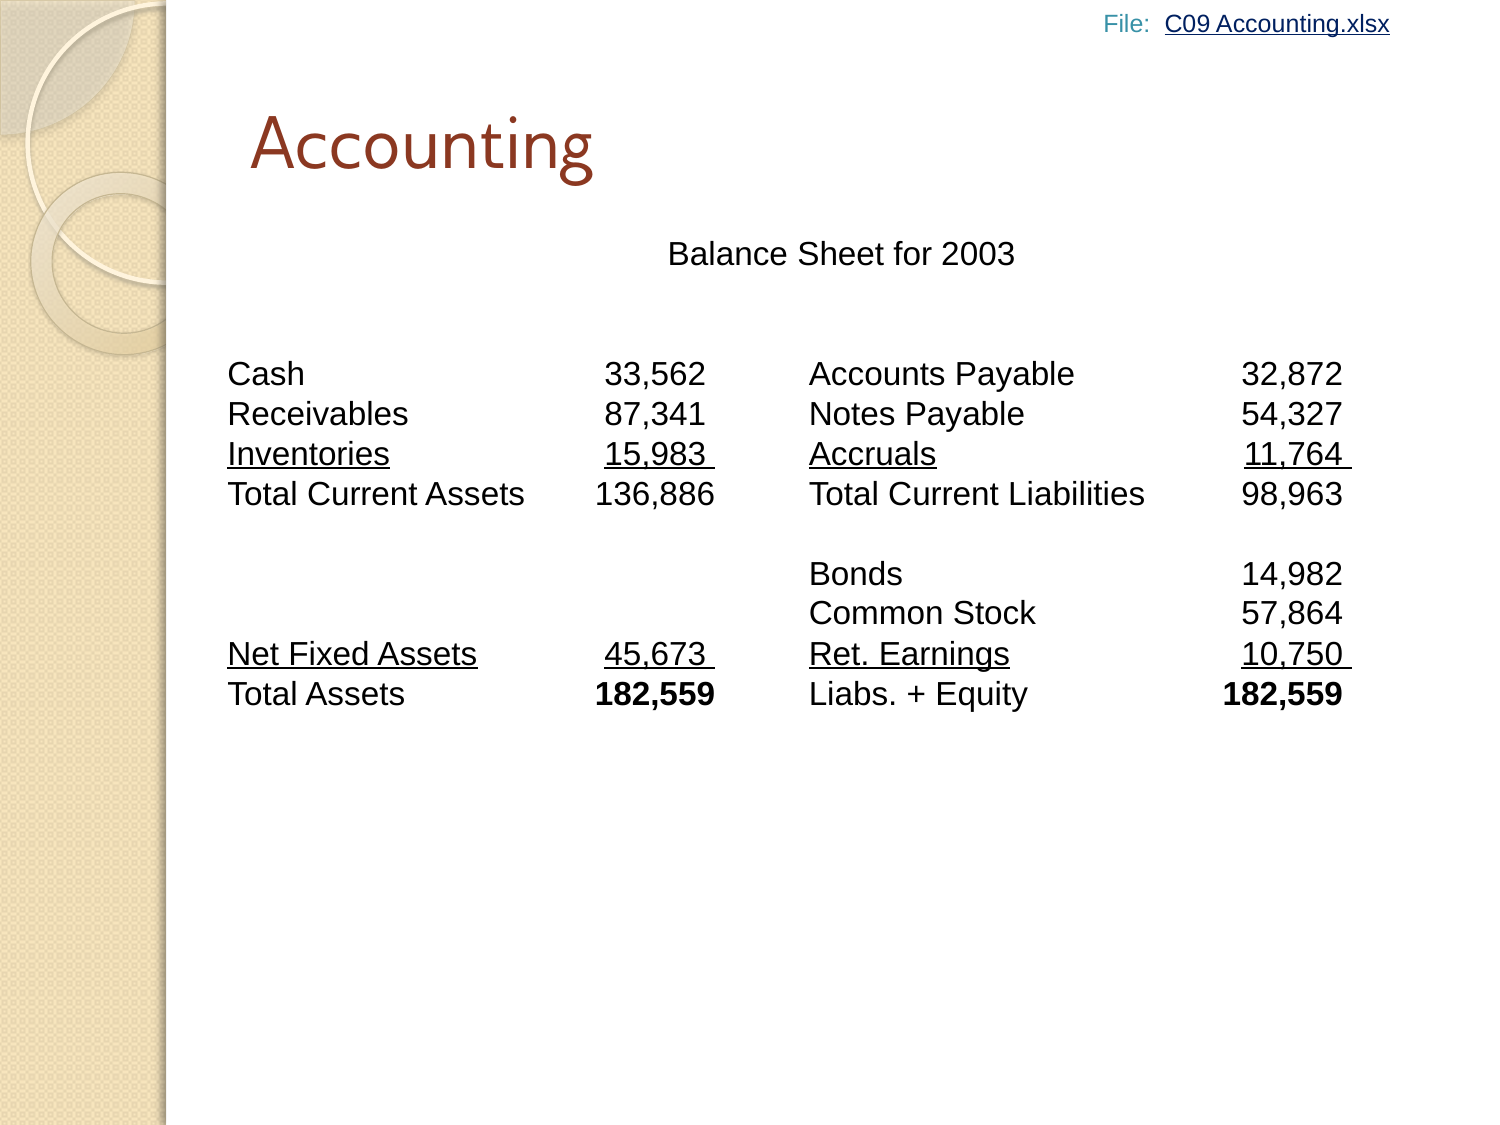

File:  C09 Accounting.xlsx
# Accounting
Balance Sheet for 2003

Cash	33,562 	Accounts Payable	32,872
Receivables	87,341 	Notes Payable	54,327
Inventories	15,983 	Accruals	11,764
Total Current Assets	136,886 	Total Current Liabilities	98,963

		Bonds	14,982
		Common Stock	57,864
Net Fixed Assets	45,673 	Ret. Earnings	10,750
Total Assets	182,559 	Liabs. + Equity	182,559